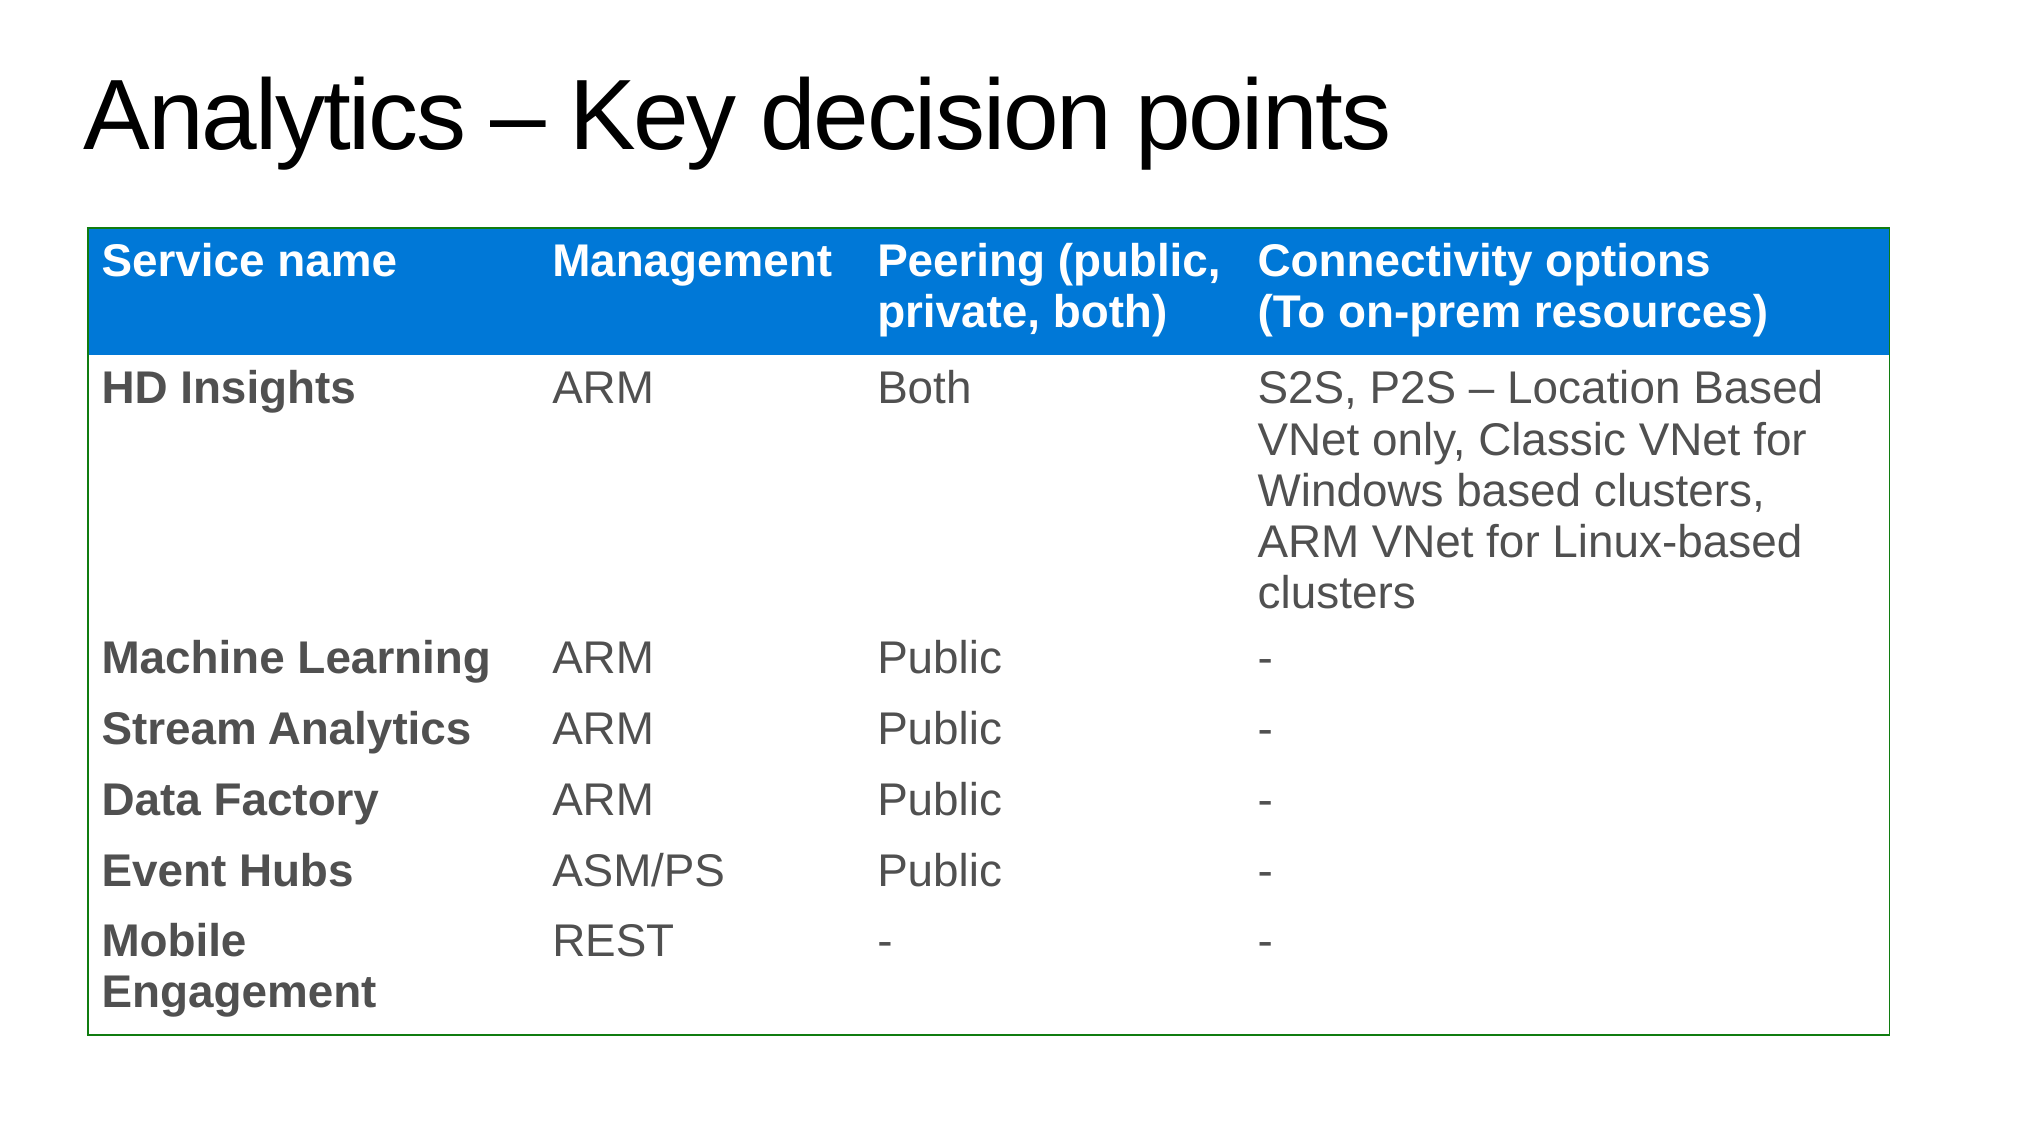

# Analytics – Key decision points
| Service name | Management | Peering (public, private, both) | Connectivity options (To on-prem resources) |
| --- | --- | --- | --- |
| HD Insights | ARM | Both | S2S, P2S – Location Based VNet only, Classic VNet for Windows based clusters, ARM VNet for Linux-based clusters |
| Machine Learning | ARM | Public | - |
| Stream Analytics | ARM | Public | - |
| Data Factory | ARM | Public | - |
| Event Hubs | ASM/PS | Public | - |
| Mobile Engagement | REST | - | - |